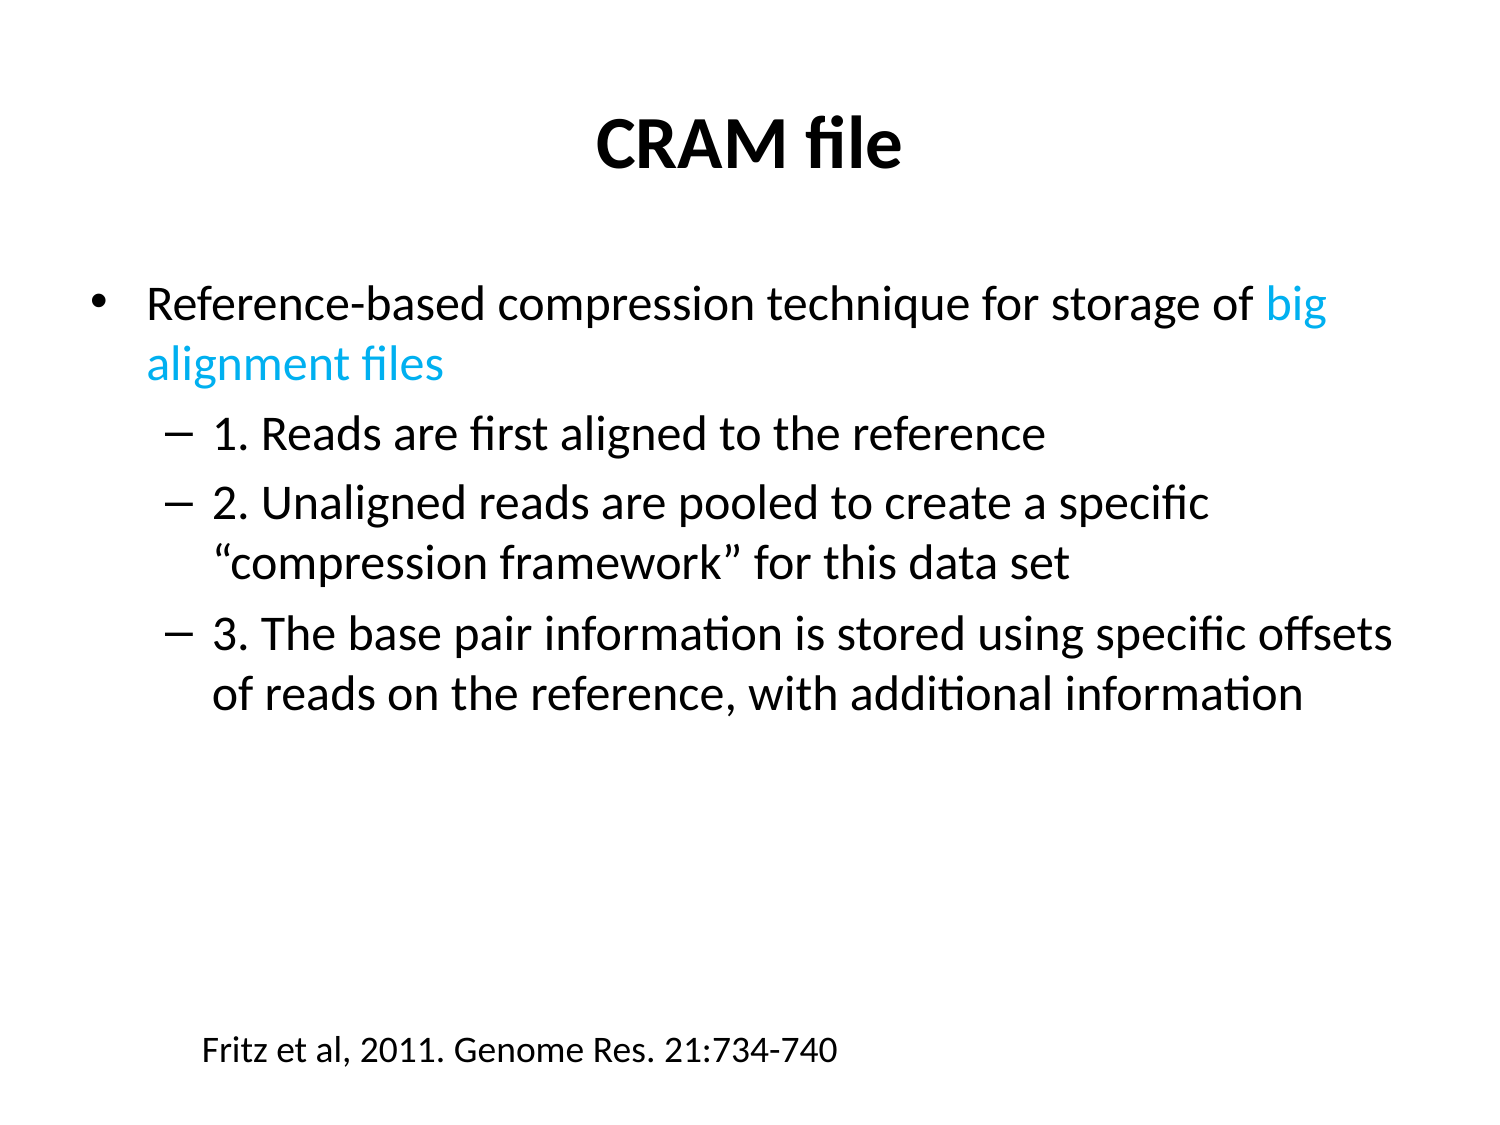

# CRAM file
Reference-based compression technique for storage of big alignment files
1. Reads are first aligned to the reference
2. Unaligned reads are pooled to create a specific “compression framework” for this data set
3. The base pair information is stored using specific offsets of reads on the reference, with additional information
Fritz et al, 2011. Genome Res. 21:734-740